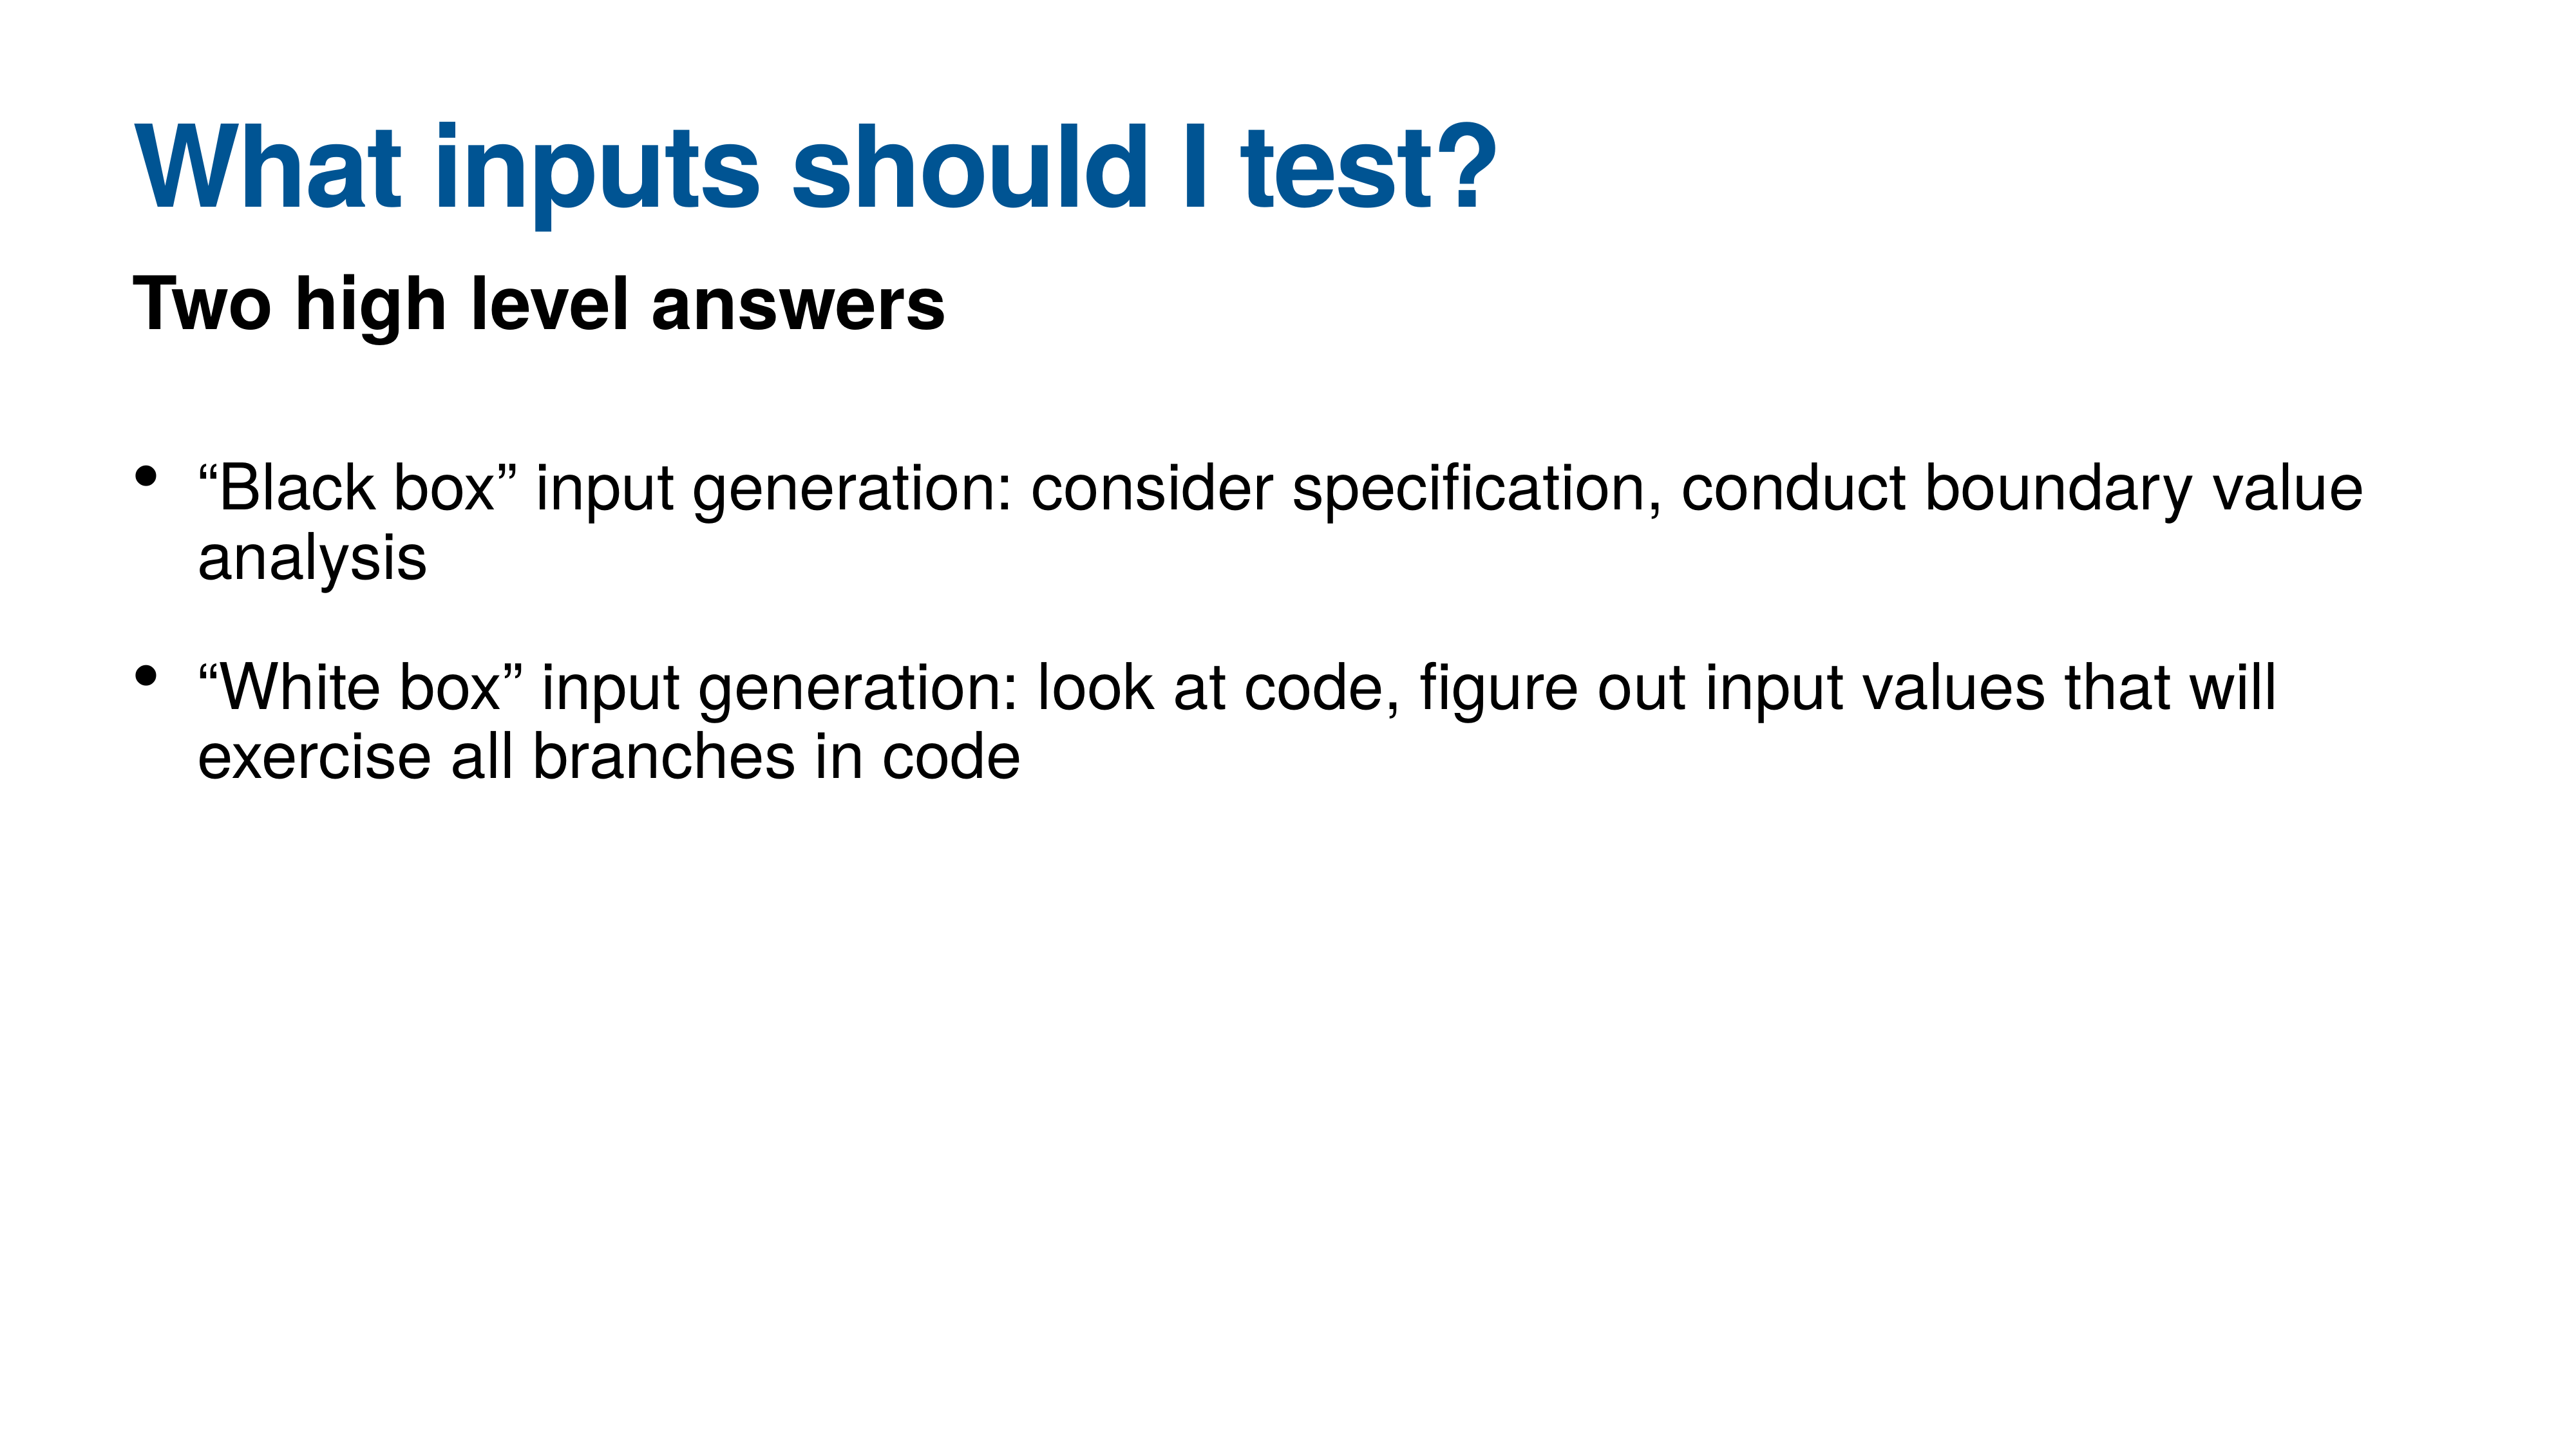

# What inputs should I test?
Two high level answers
“Black box” input generation: consider specification, conduct boundary value analysis
“White box” input generation: look at code, figure out input values that will exercise all branches in code